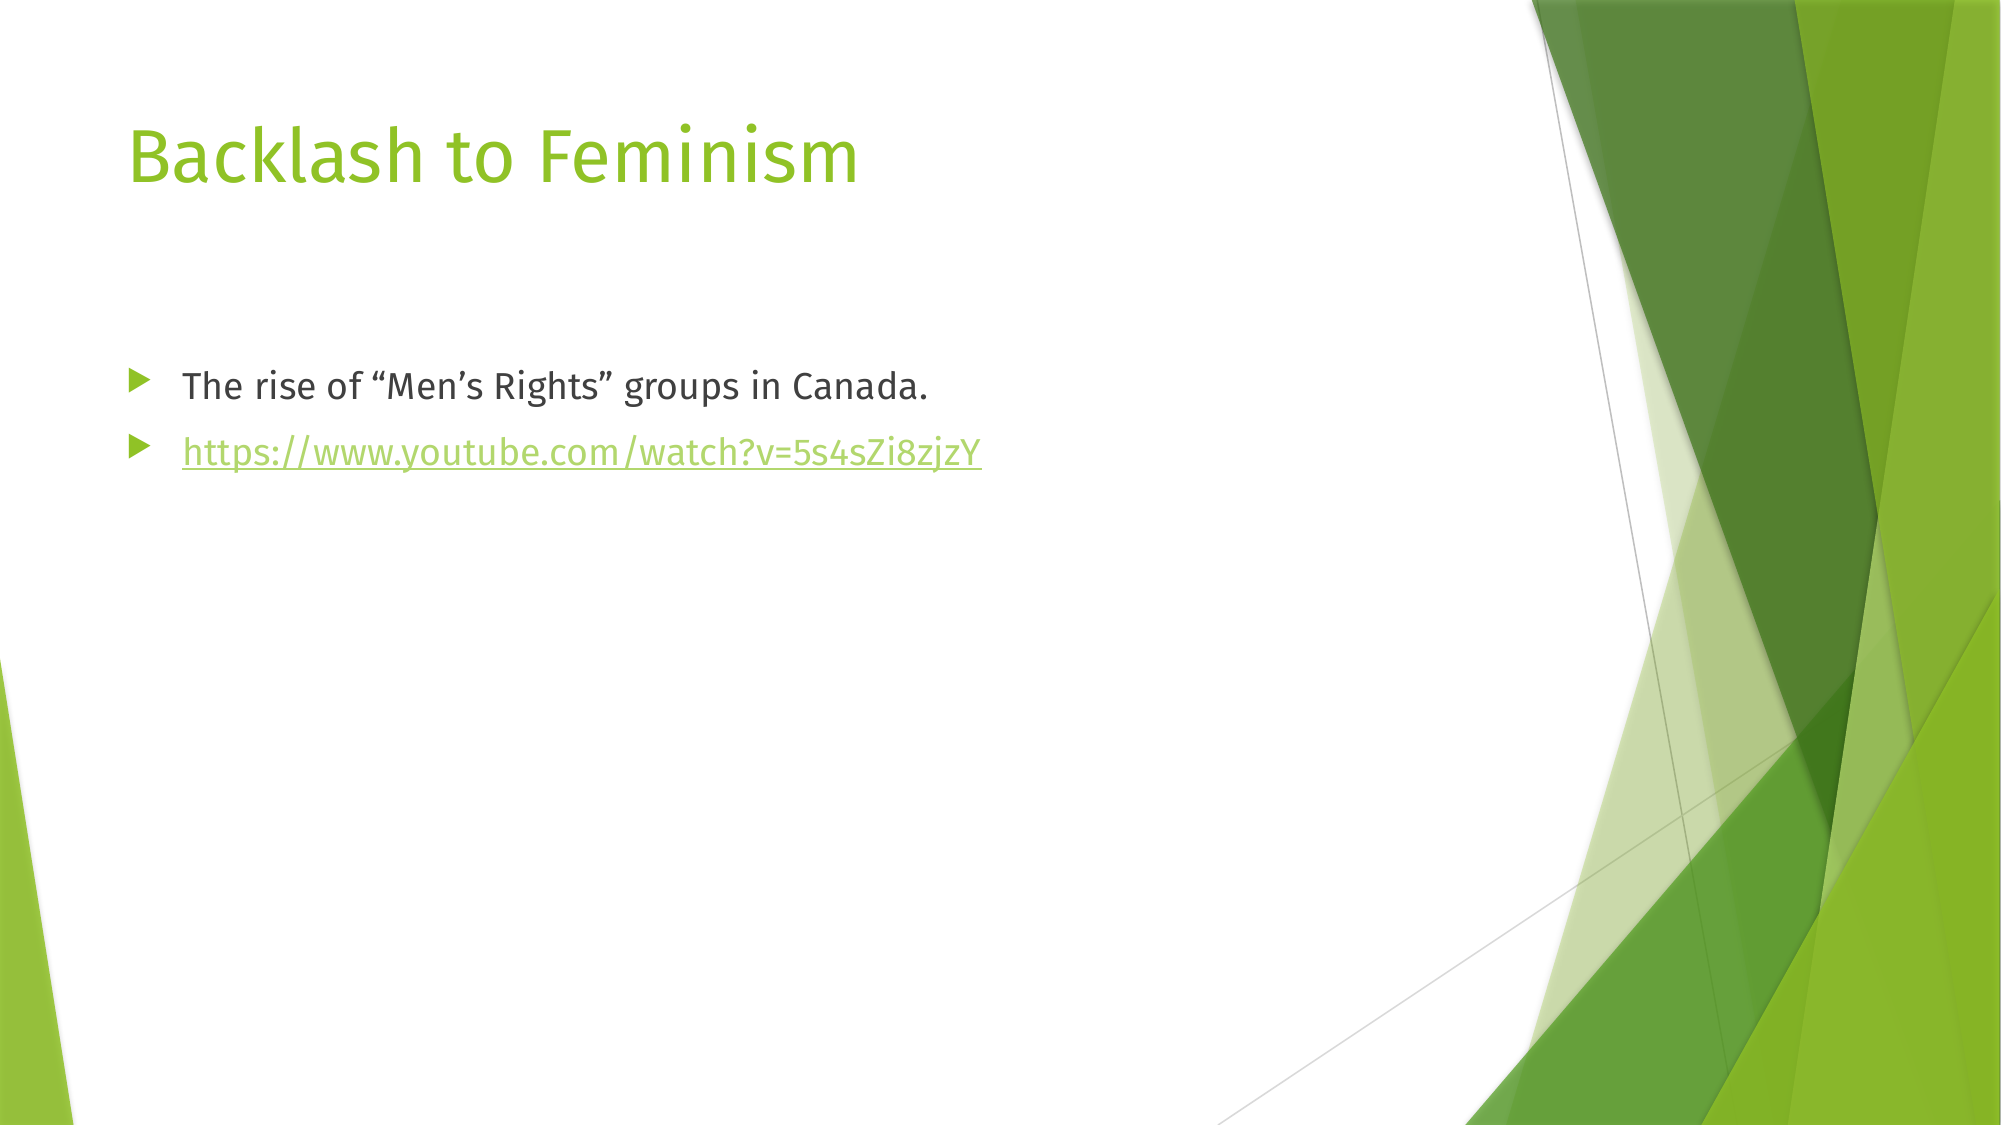

# Backlash to Feminism
The rise of “Men’s Rights” groups in Canada.
https://www.youtube.com/watch?v=5s4sZi8zjzY